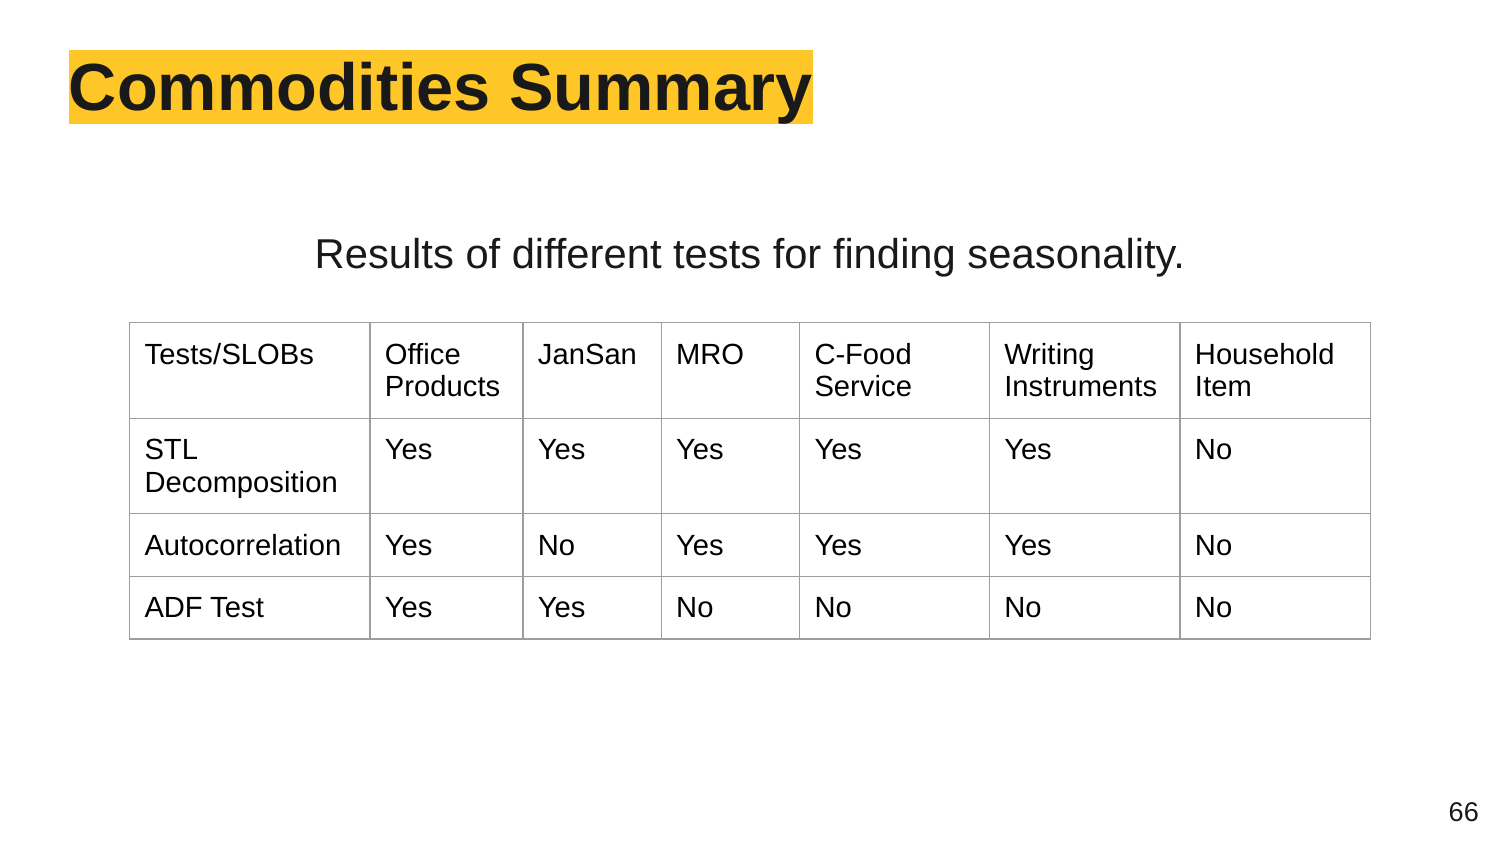

# Commodities Summary
Results of different tests for finding seasonality.
| Tests/SLOBs | Office Products | JanSan | MRO | C-Food Service | Writing Instruments | Household Item |
| --- | --- | --- | --- | --- | --- | --- |
| STL Decomposition | Yes | Yes | Yes | Yes | Yes | No |
| Autocorrelation | Yes | No | Yes | Yes | Yes | No |
| ADF Test | Yes | Yes | No | No | No | No |
66